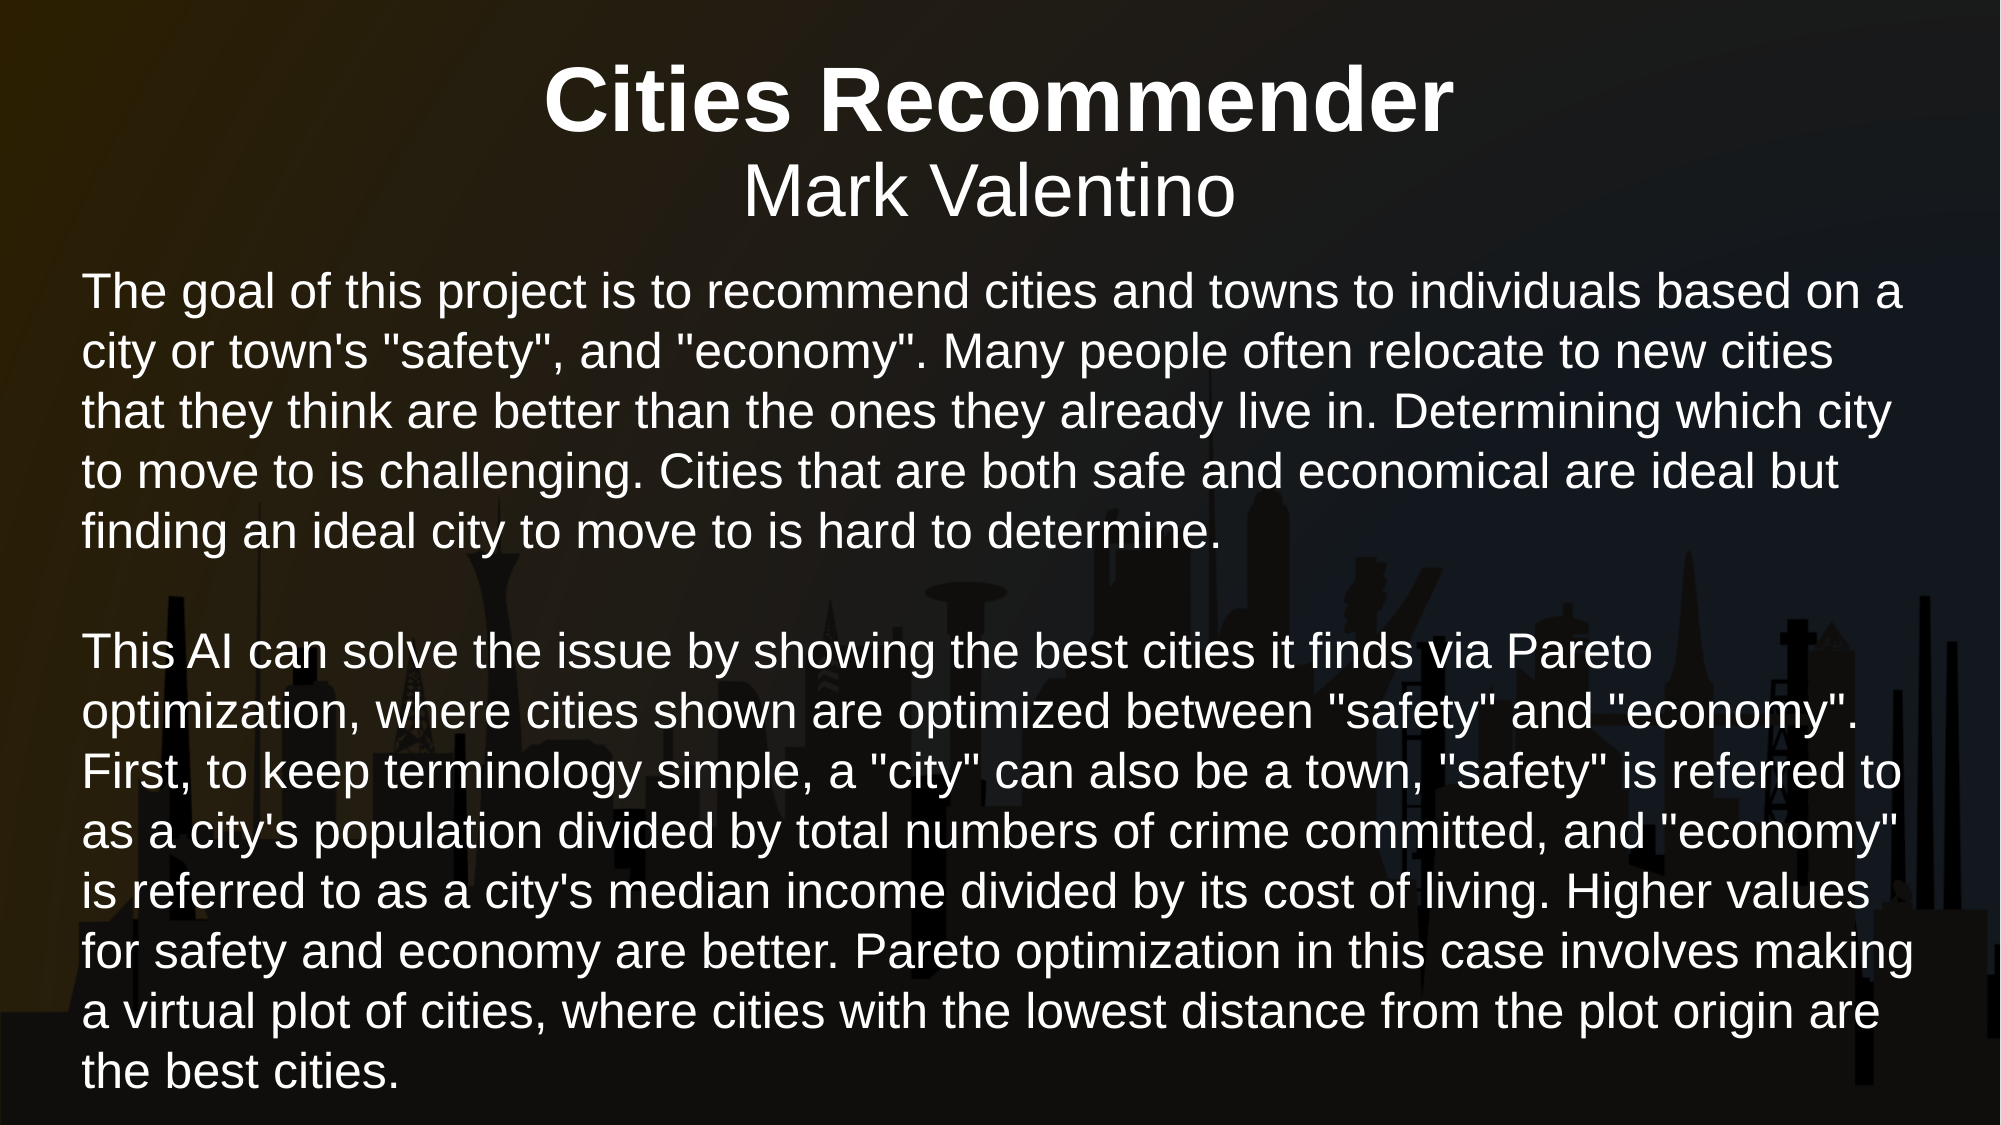

Cities Recommender
Mark Valentino
The goal of this project is to recommend cities and towns to individuals based on a city or town's "safety", and "economy". Many people often relocate to new cities that they think are better than the ones they already live in. Determining which city to move to is challenging. Cities that are both safe and economical are ideal but finding an ideal city to move to is hard to determine.

This AI can solve the issue by showing the best cities it finds via Pareto optimization, where cities shown are optimized between "safety" and "economy". First, to keep terminology simple, a "city" can also be a town, "safety" is referred to as a city's population divided by total numbers of crime committed, and "economy" is referred to as a city's median income divided by its cost of living. Higher values for safety and economy are better. Pareto optimization in this case involves making a virtual plot of cities, where cities with the lowest distance from the plot origin are the best cities.